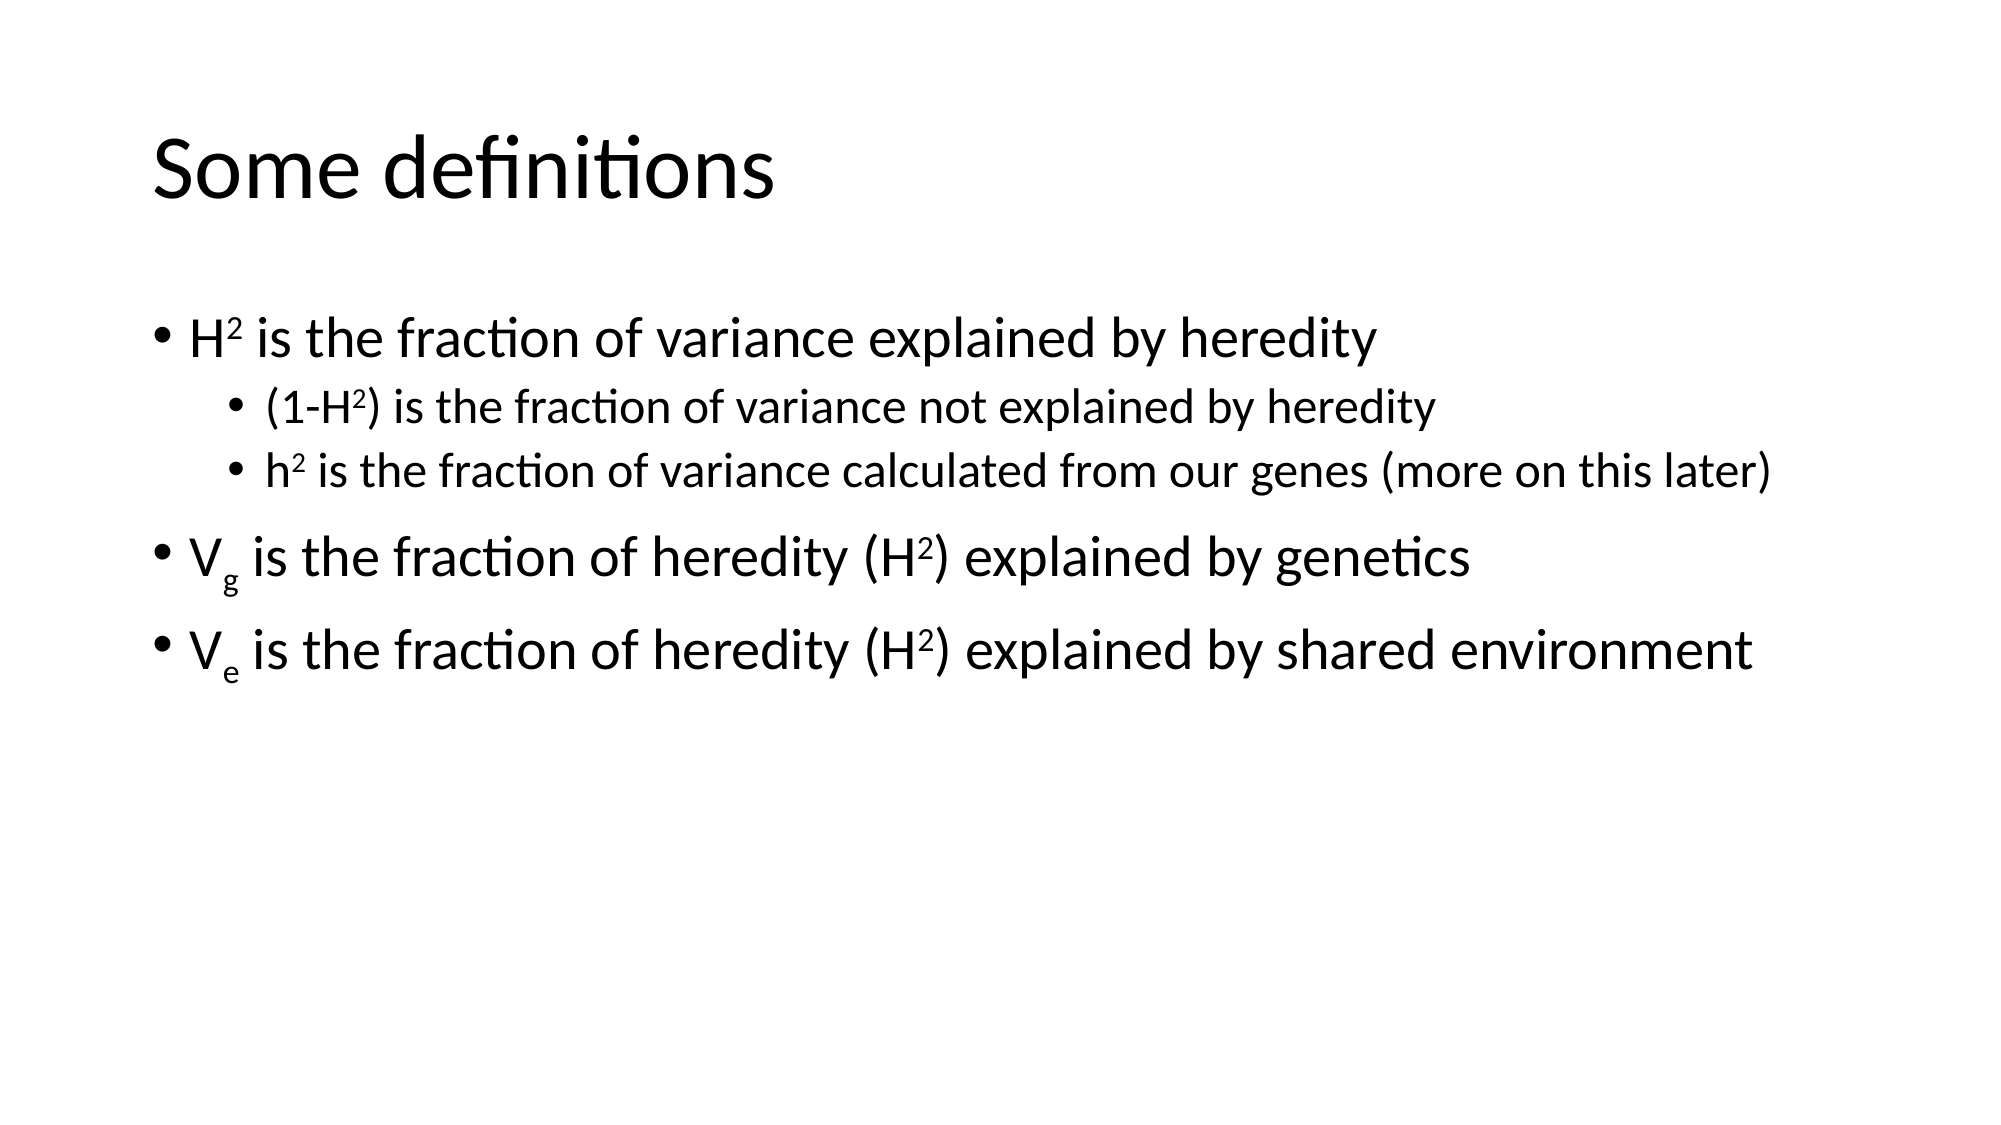

# Some definitions
H2 is the fraction of variance explained by heredity
(1-H2) is the fraction of variance not explained by heredity
h2 is the fraction of variance calculated from our genes (more on this later)
Vg is the fraction of heredity (H2) explained by genetics
Ve is the fraction of heredity (H2) explained by shared environment